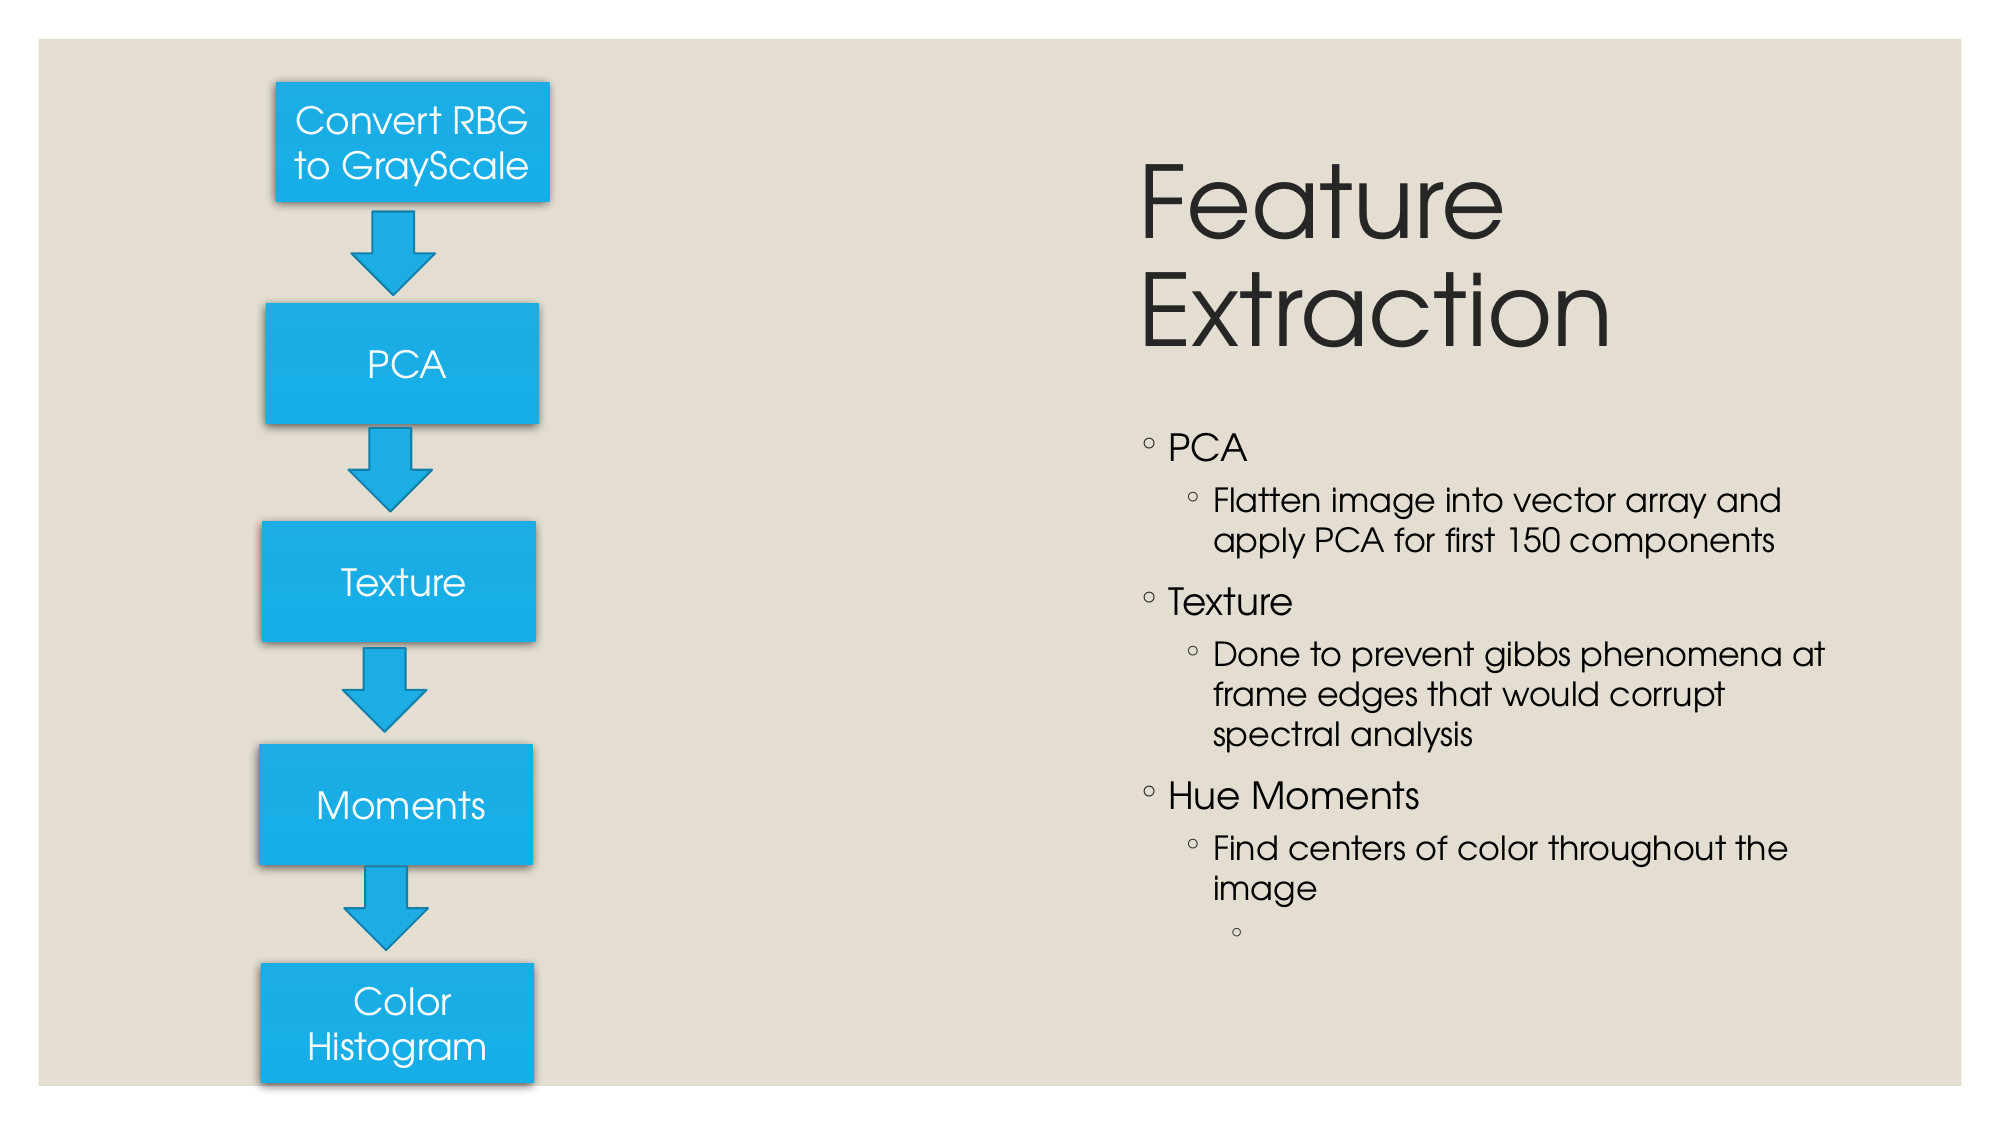

Convert RBG to GrayScale
# Feature Extraction

 PCA
PCA
Flatten image into vector array and apply PCA for first 150 components
Texture
Done to prevent gibbs phenomena at frame edges that would corrupt spectral analysis
Hue Moments
Find centers of color throughout the image

 Texture

 Moments

 Color Histogram